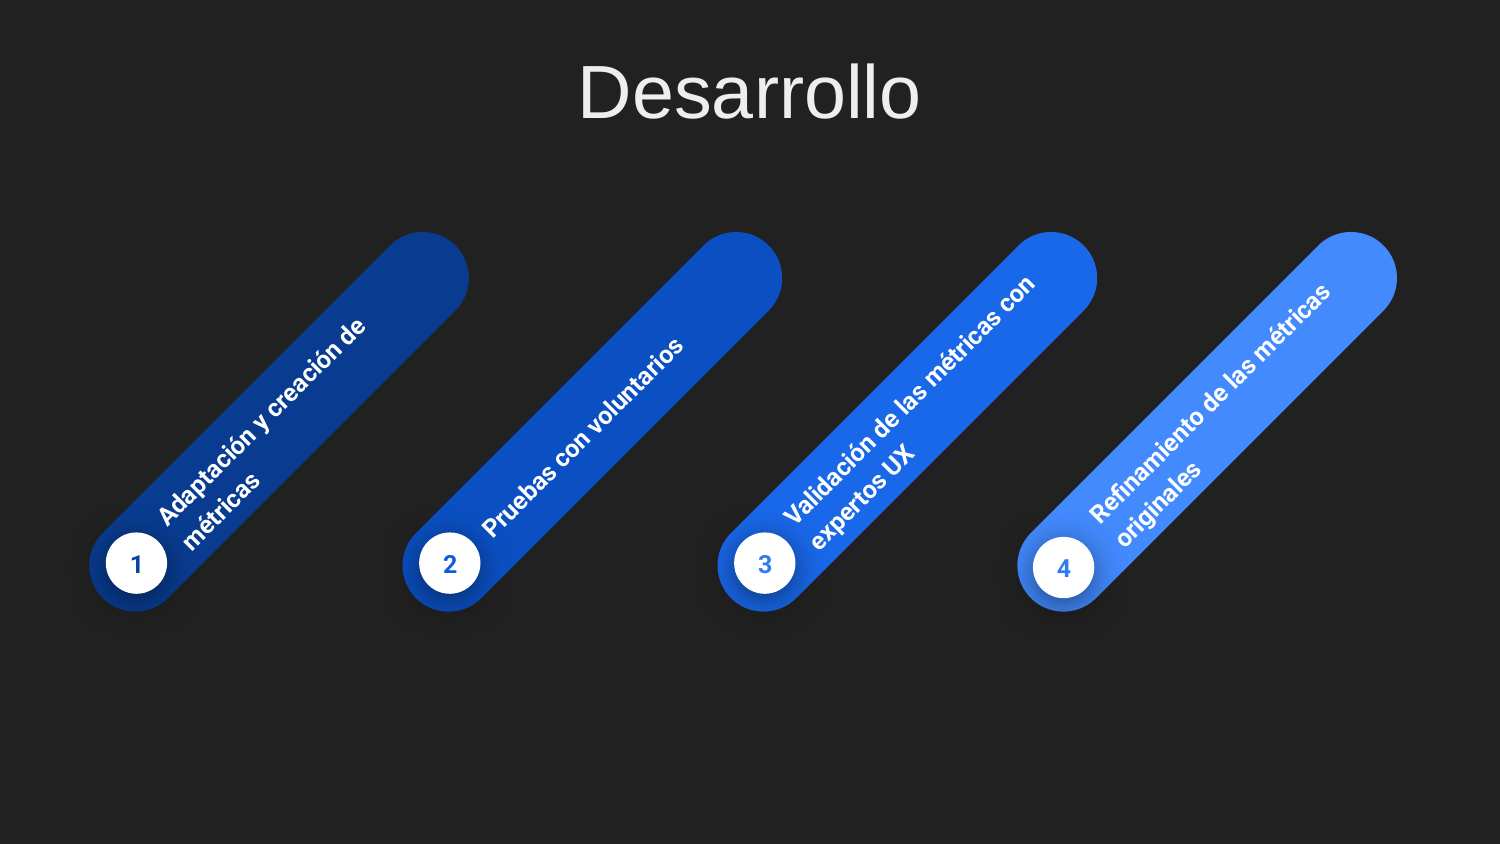

# Desarrollo

Adaptación y creación de métricas
1

Pruebas con voluntarios
2

Validación de las métricas con expertos UX
3
Refinamiento de las métricas originales
4